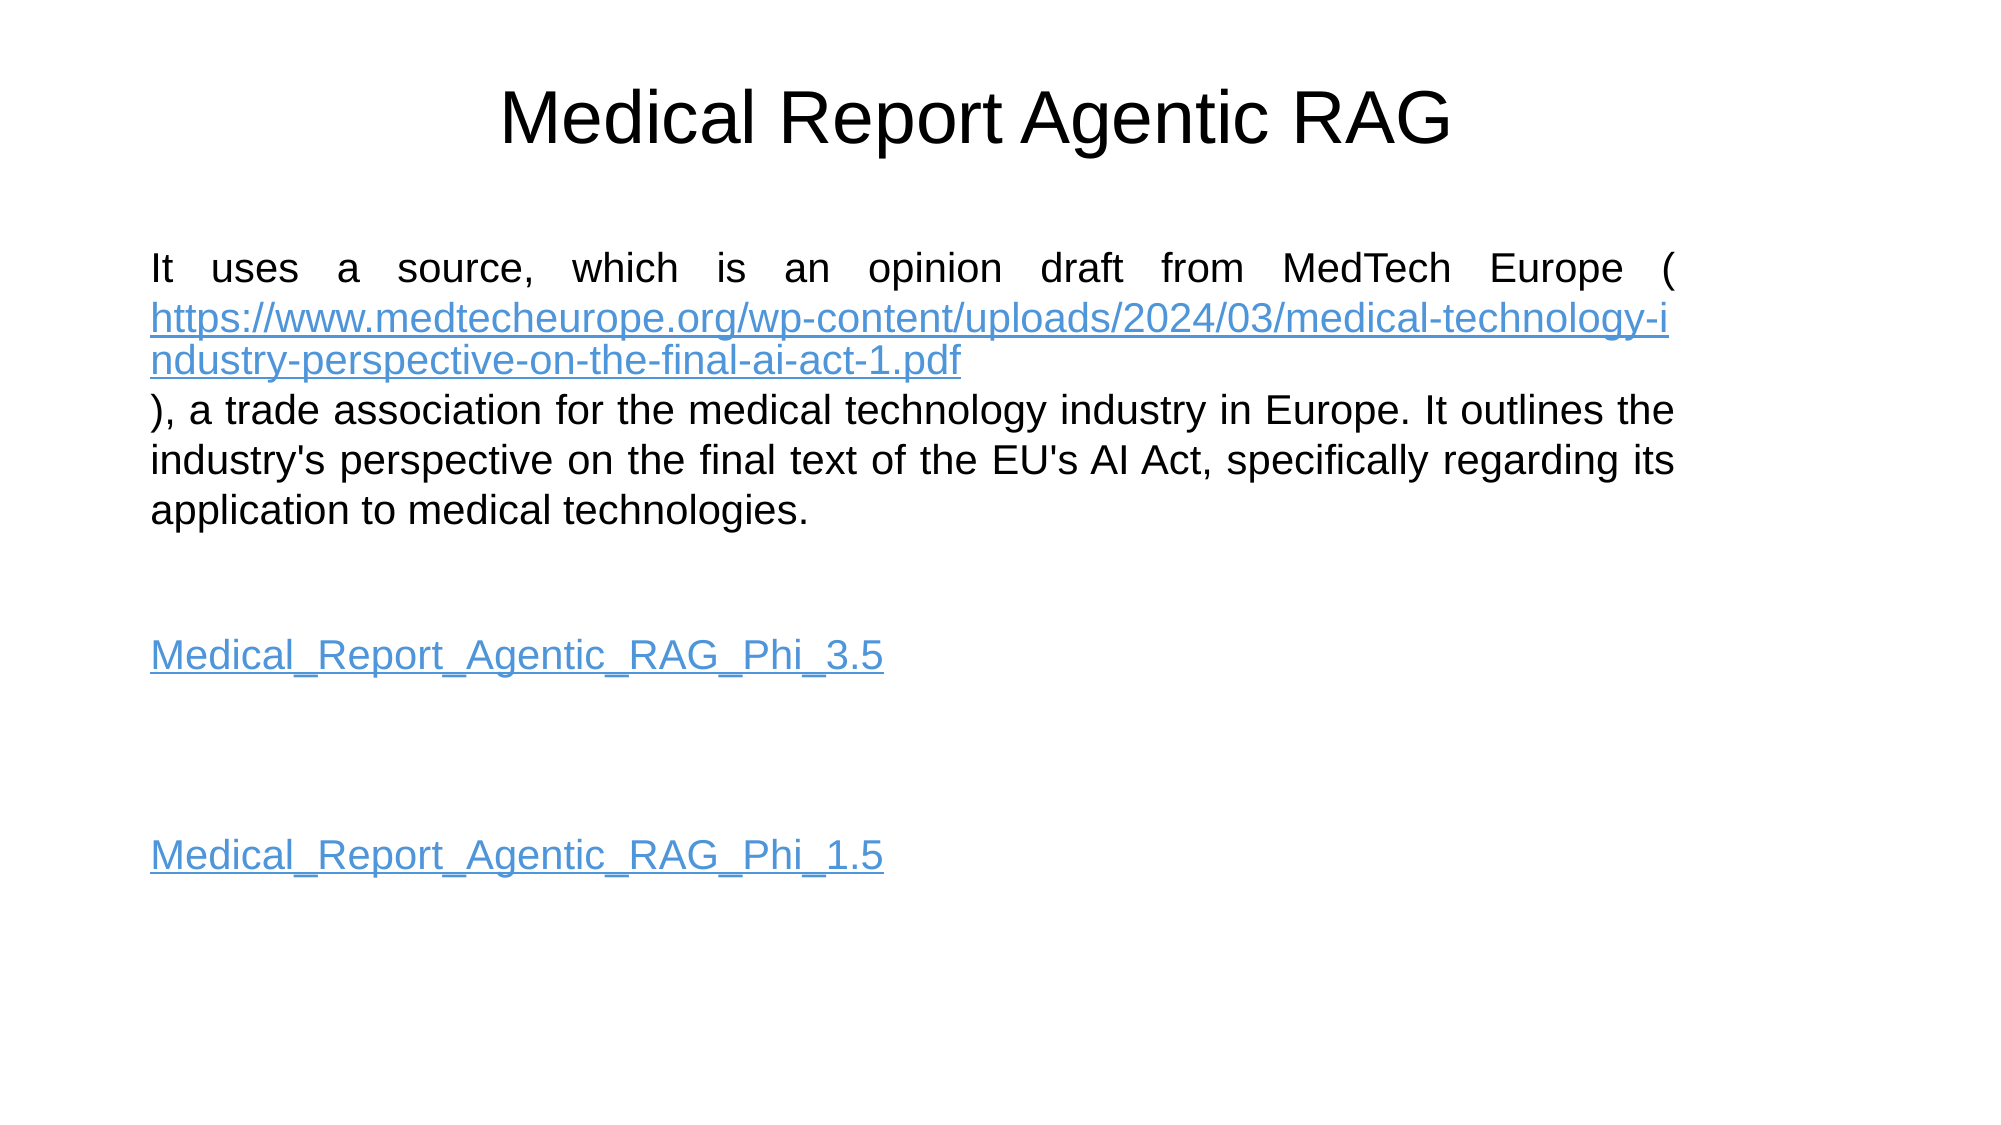

Medical Report Agentic RAG

It uses a source, which is an opinion draft from MedTech Europe (https://www.medtecheurope.org/wp-content/uploads/2024/03/medical-technology-industry-perspective-on-the-final-ai-act-1.pdf), a trade association for the medical technology industry in Europe. It outlines the industry's perspective on the final text of the EU's AI Act, specifically regarding its application to medical technologies.

Medical_Report_Agentic_RAG_Phi_3.5

Medical_Report_Agentic_RAG_Phi_1.5